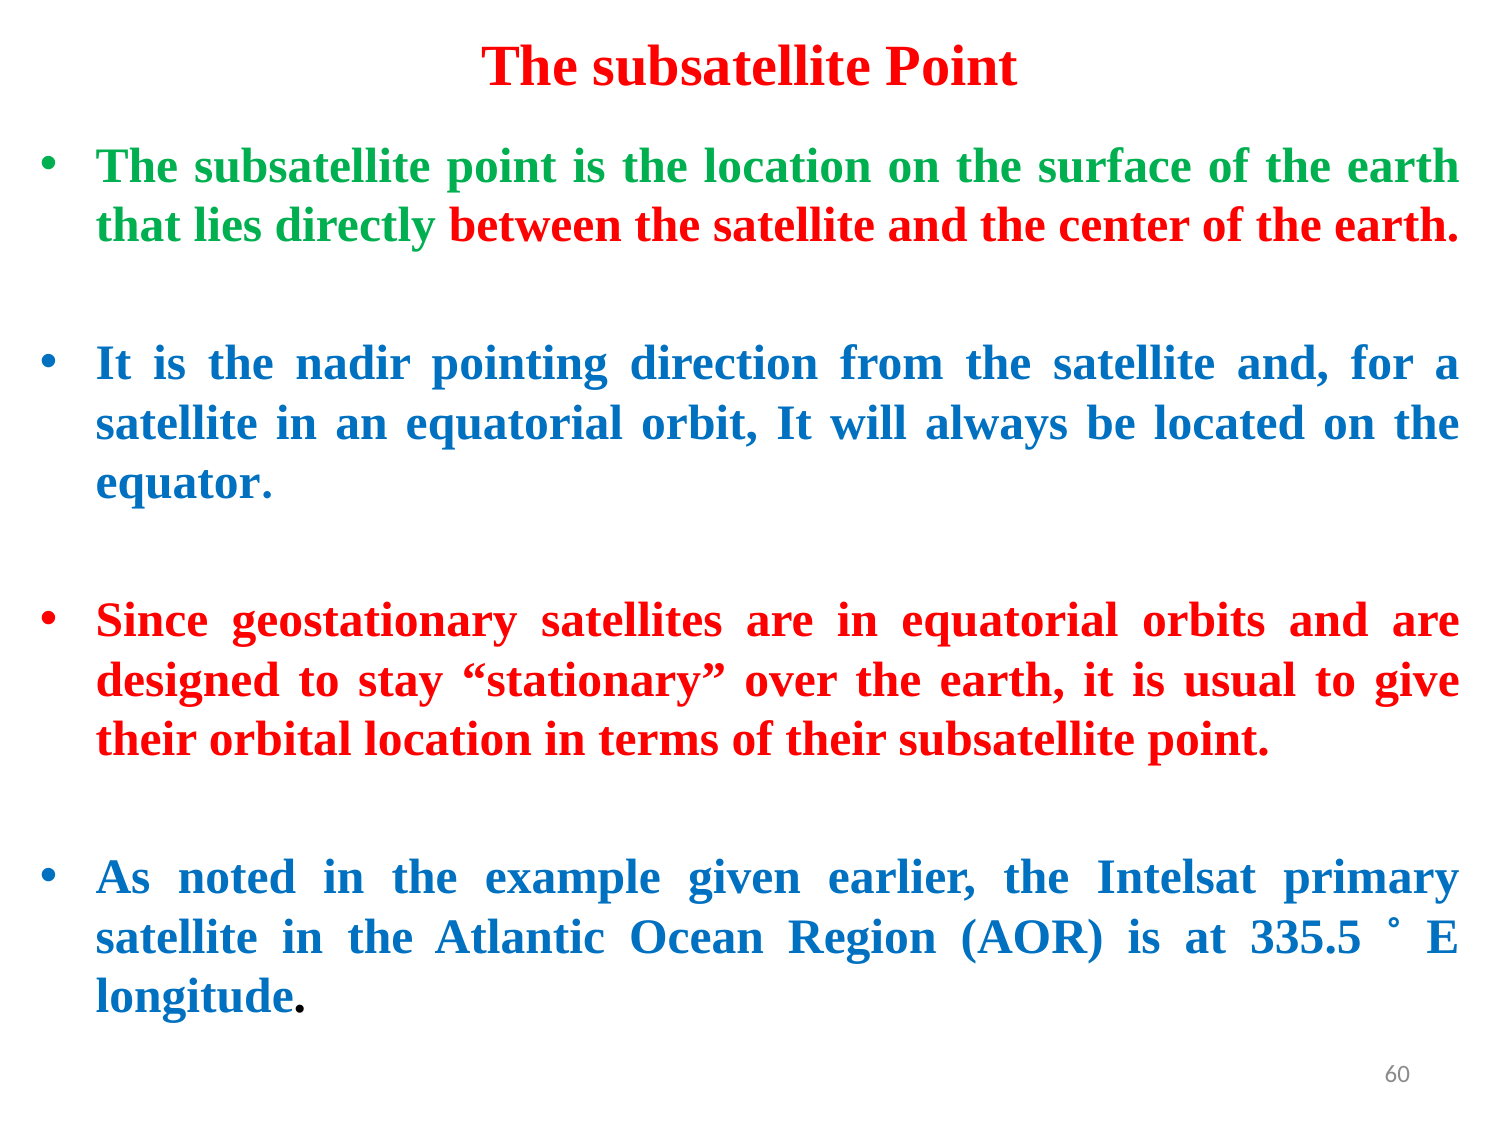

# The subsatellite Point
The subsatellite point is the location on the surface of the earth that lies directly between the satellite and the center of the earth.

It is the nadir pointing direction from the satellite and, for a satellite in an equatorial orbit, It will always be located on the equator.

Since geostationary satellites are in equatorial orbits and are designed to stay “stationary” over the earth, it is usual to give their orbital location in terms of their subsatellite point.

As noted in the example given earlier, the Intelsat primary satellite in the Atlantic Ocean Region (AOR) is at 335.5 ˚ E longitude.
60